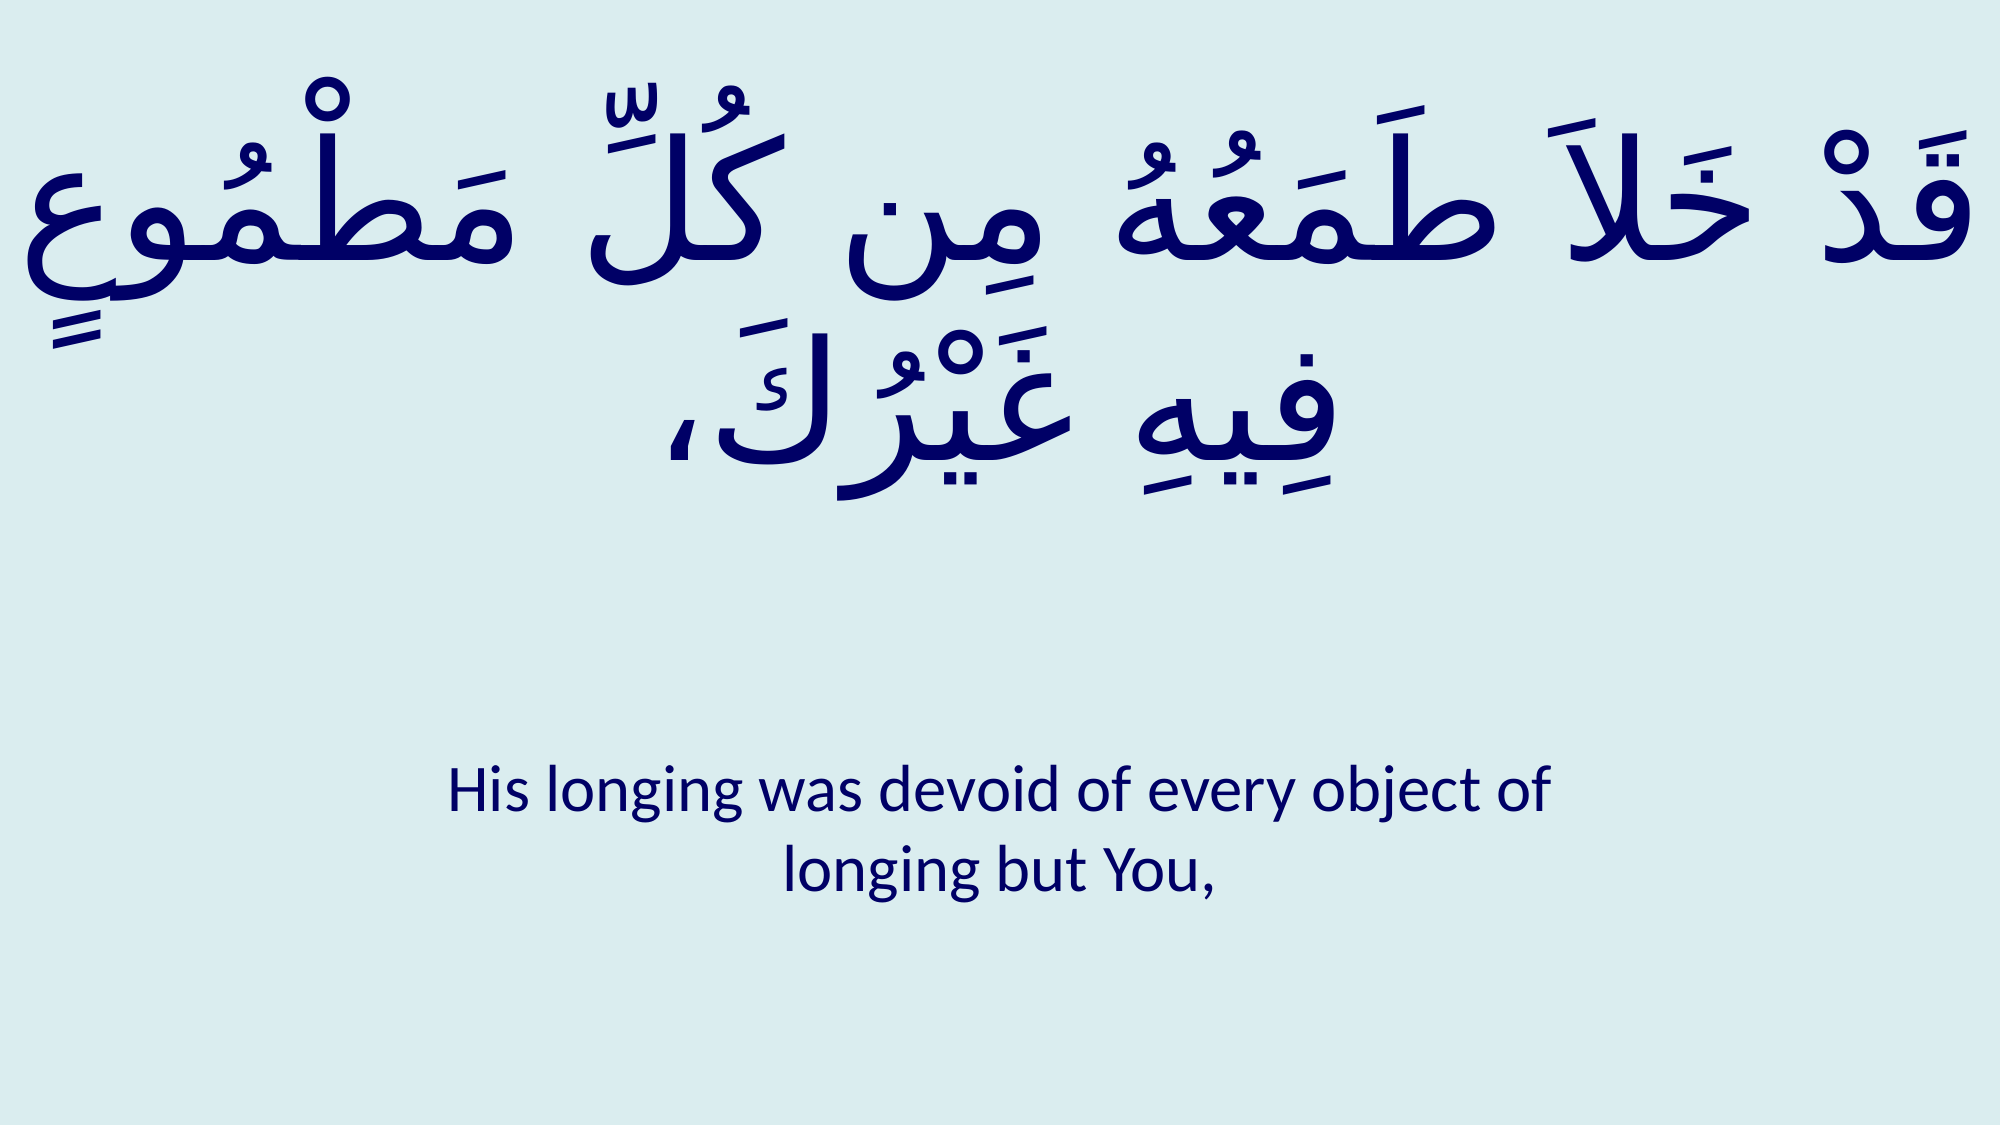

# قَدْ خَلاَ طَمَعُهُ مِن كُلِّ مَطْمُوعٍ فِيهِ غَيْرُكَ،
His longing was devoid of every object of longing but You,